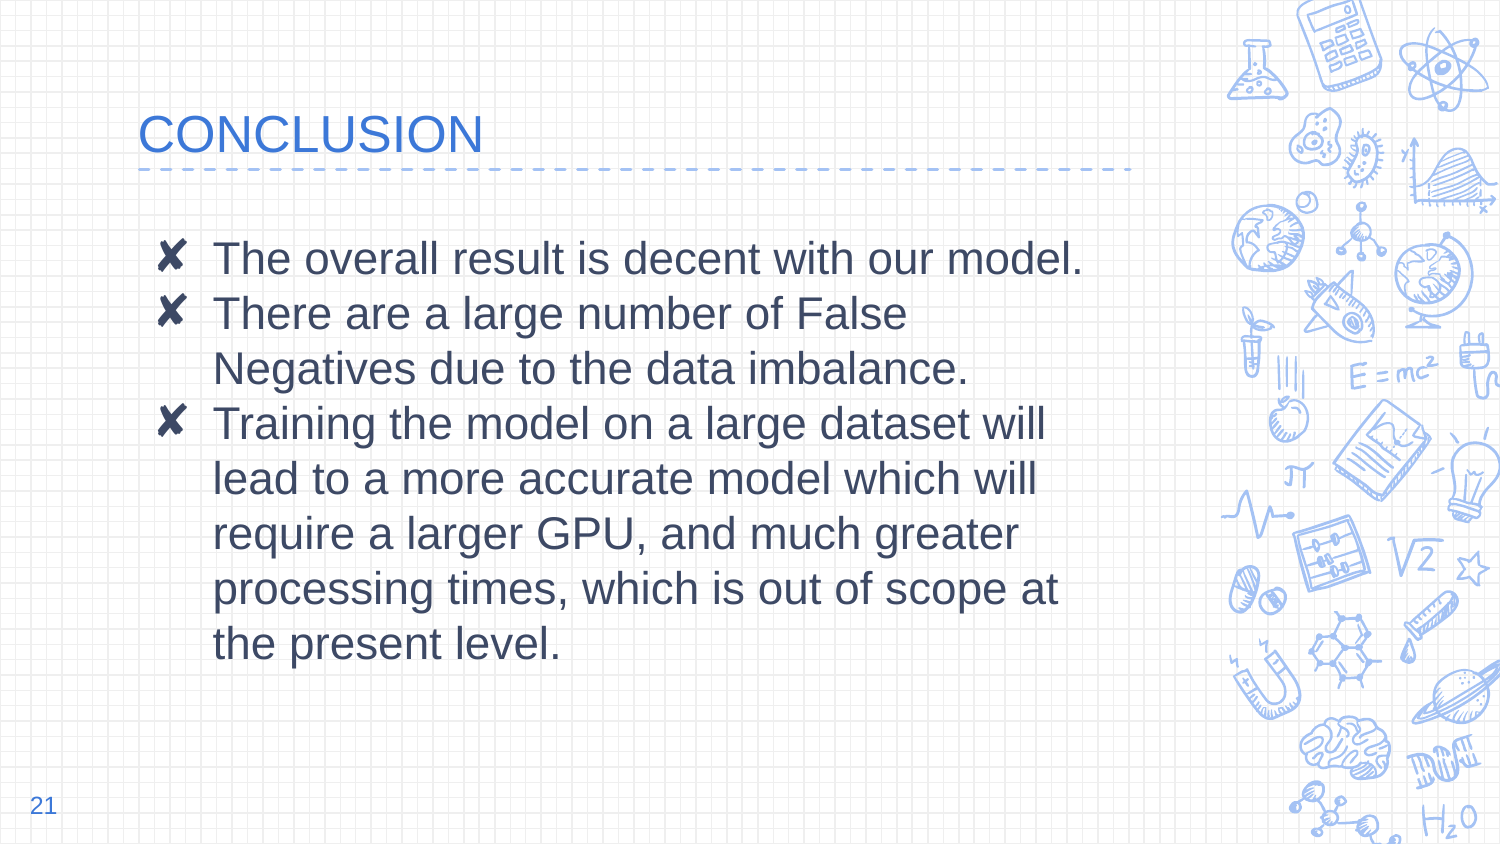

# CONCLUSION
The overall result is decent with our model.
There are a large number of False Negatives due to the data imbalance.
Training the model on a large dataset will lead to a more accurate model which will require a larger GPU, and much greater processing times, which is out of scope at the present level.
21